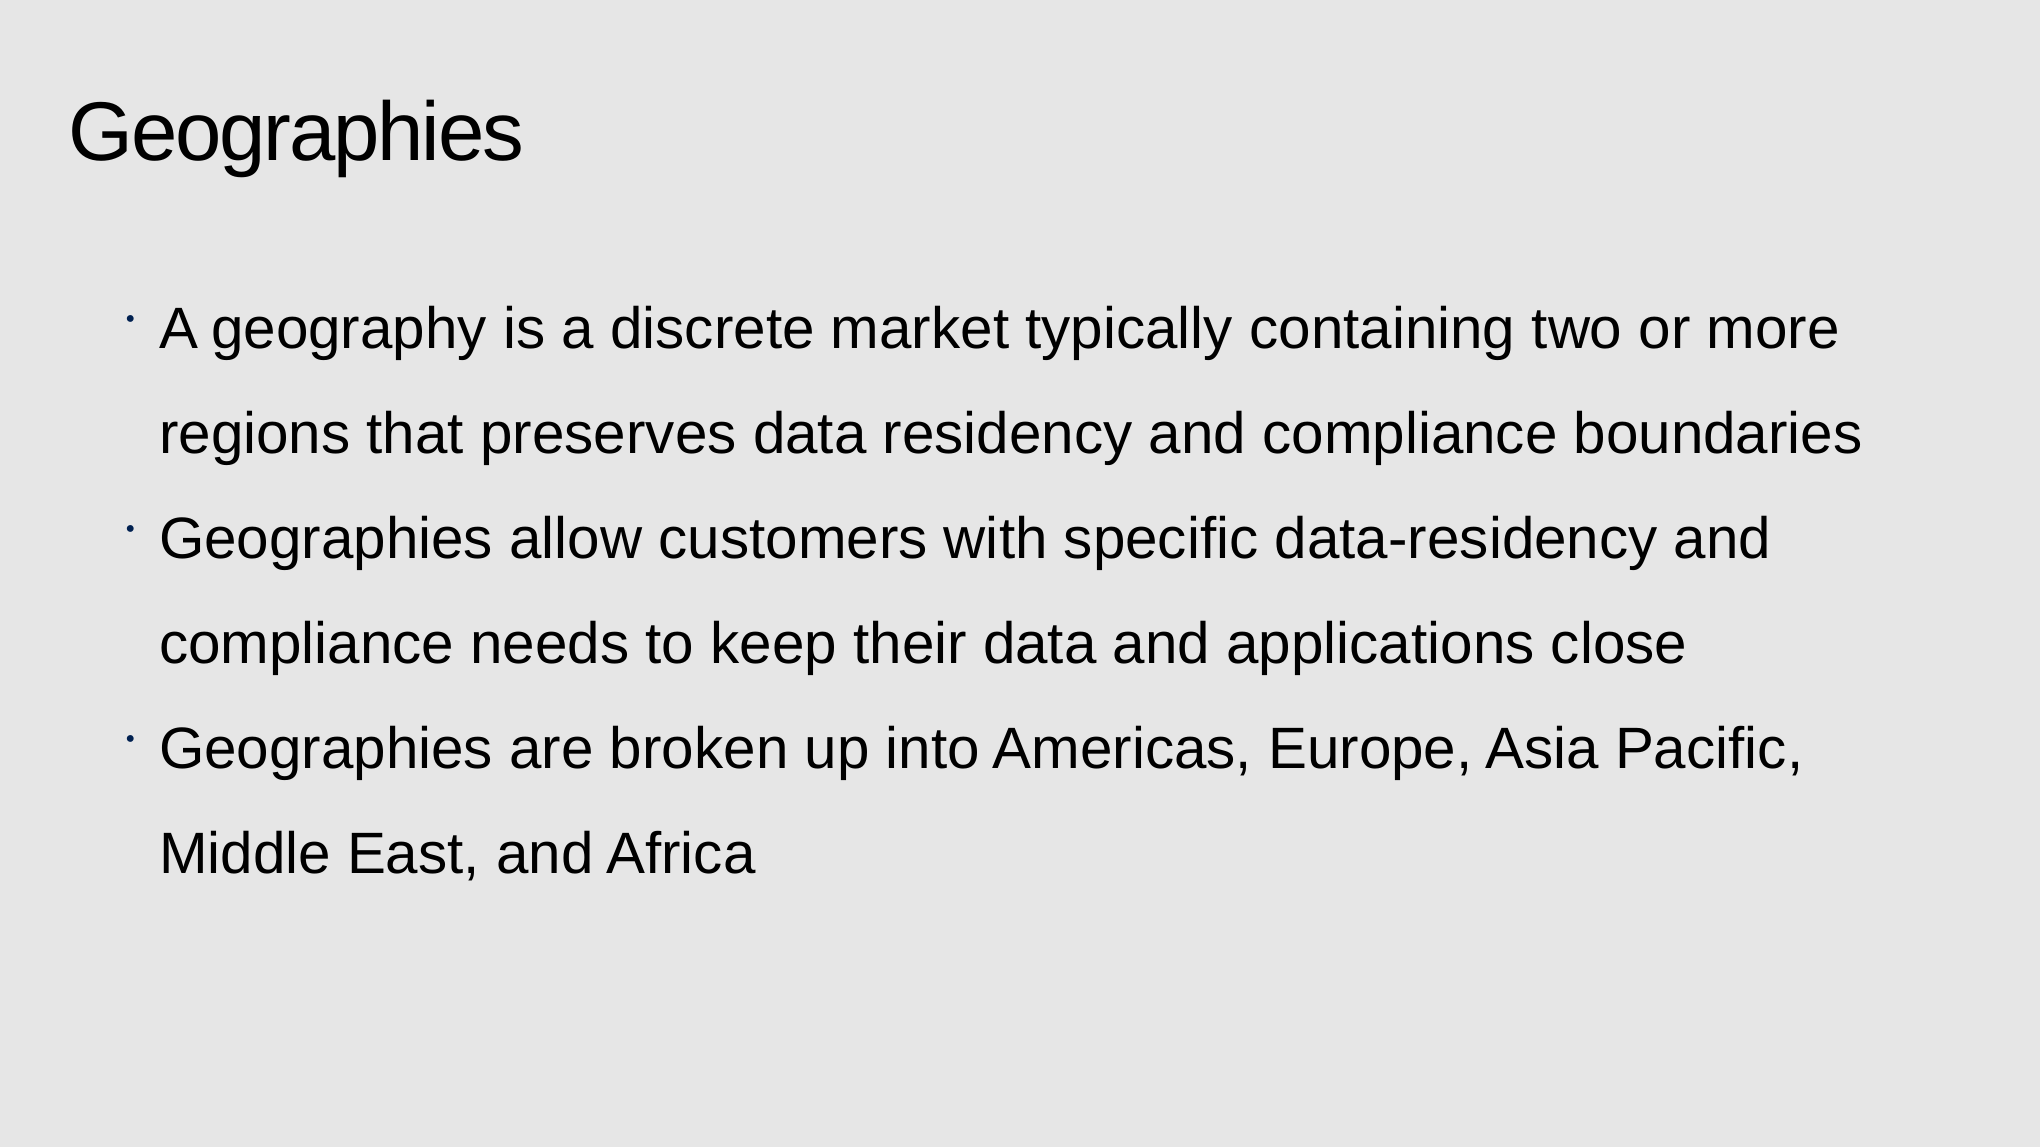

# Geographies
A geography is a discrete market typically containing two or more regions that preserves data residency and compliance boundaries
Geographies allow customers with specific data-residency and compliance needs to keep their data and applications close
Geographies are broken up into Americas, Europe, Asia Pacific, Middle East, and Africa